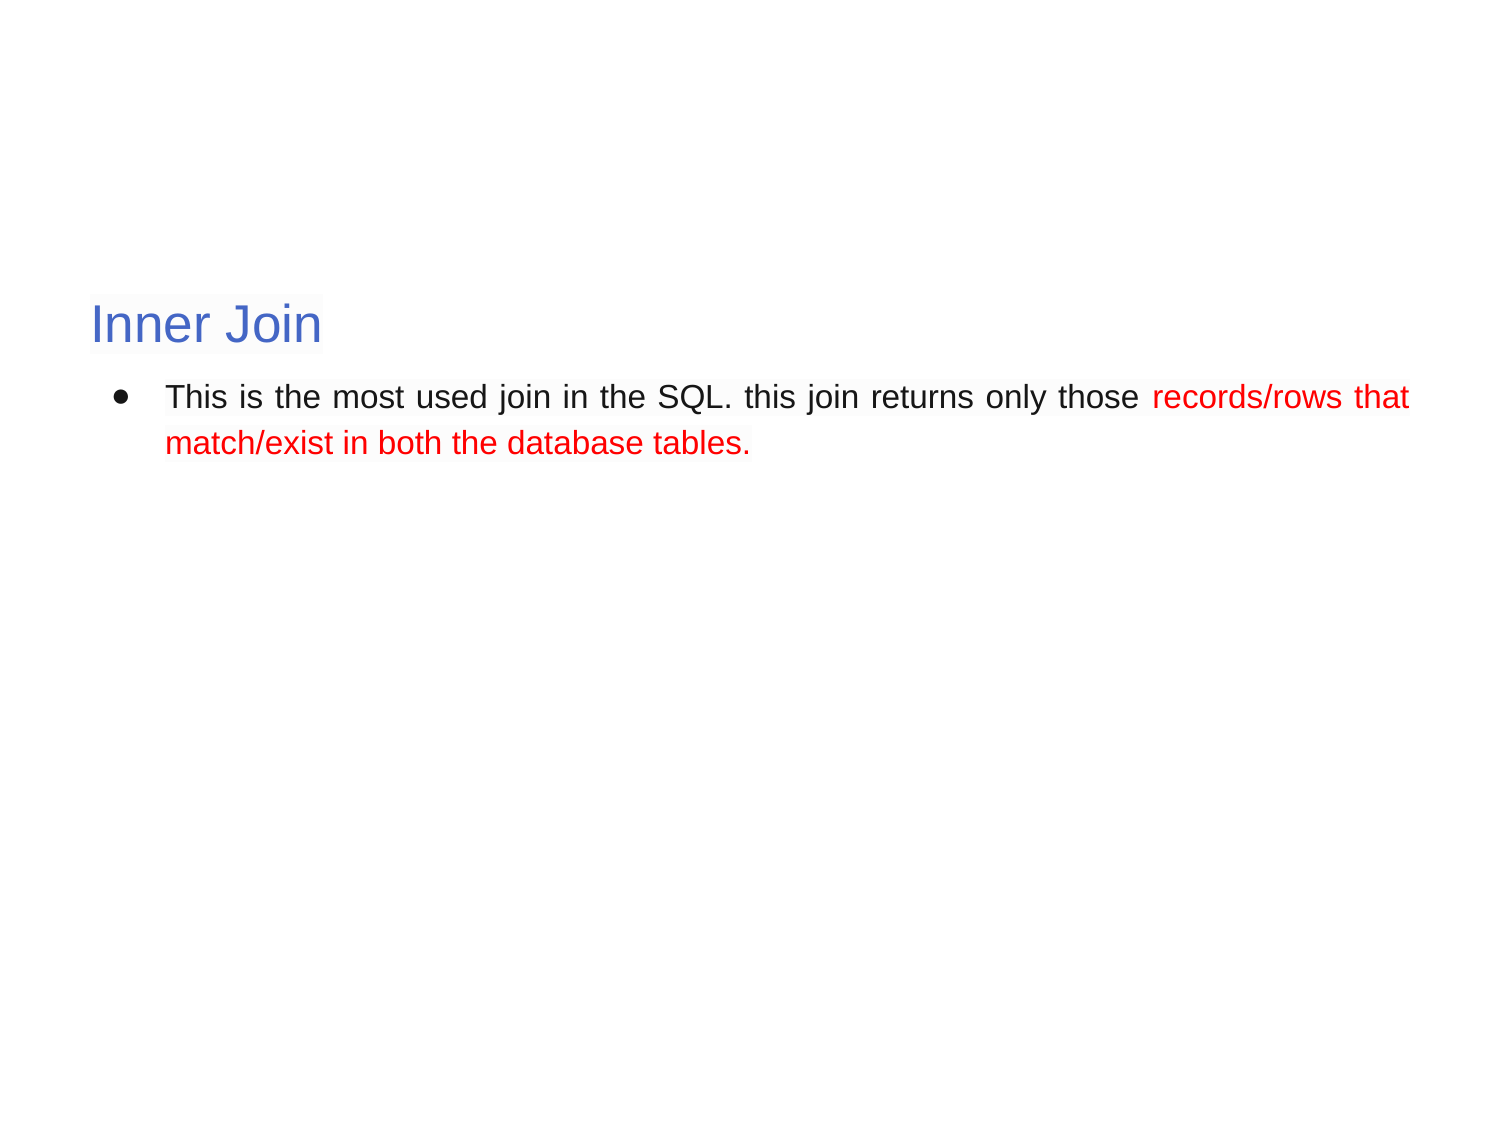

#
Inner Join
This is the most used join in the SQL. this join returns only those records/rows that match/exist in both the database tables.